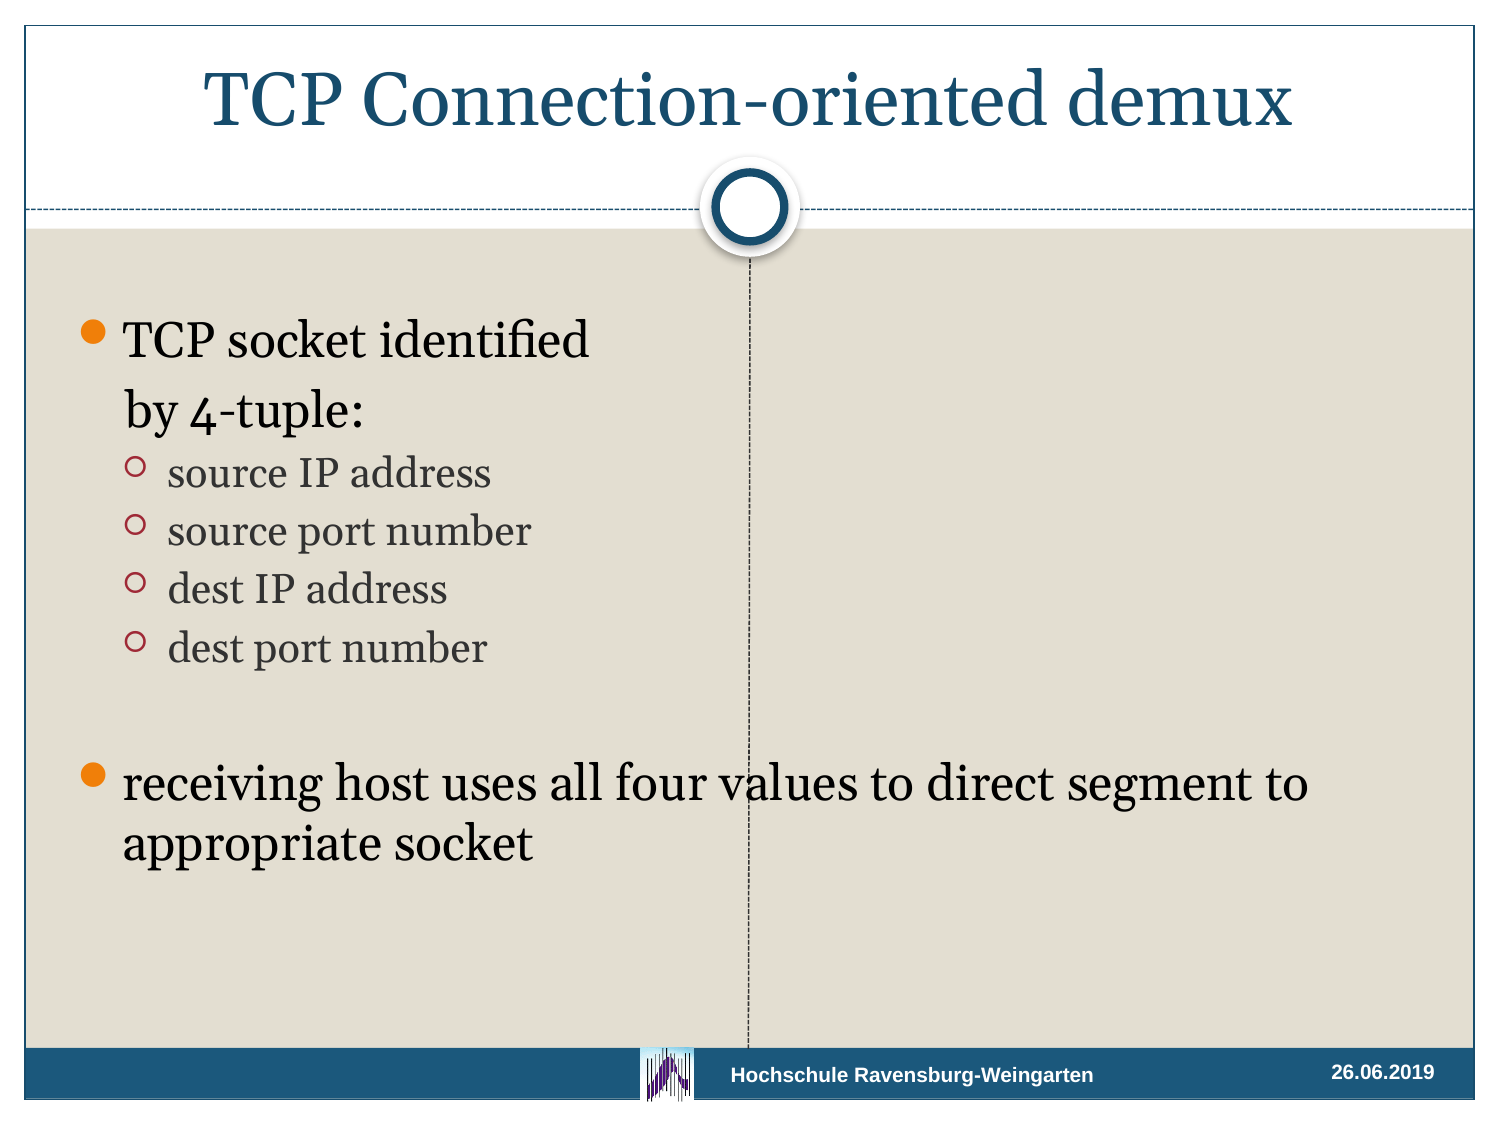

# TCP Connection-oriented demux
TCP socket identified
    by 4-tuple:
source IP address
source port number
dest IP address
dest port number

receiving host uses all four values to direct segment to appropriate socket
26.06.2019